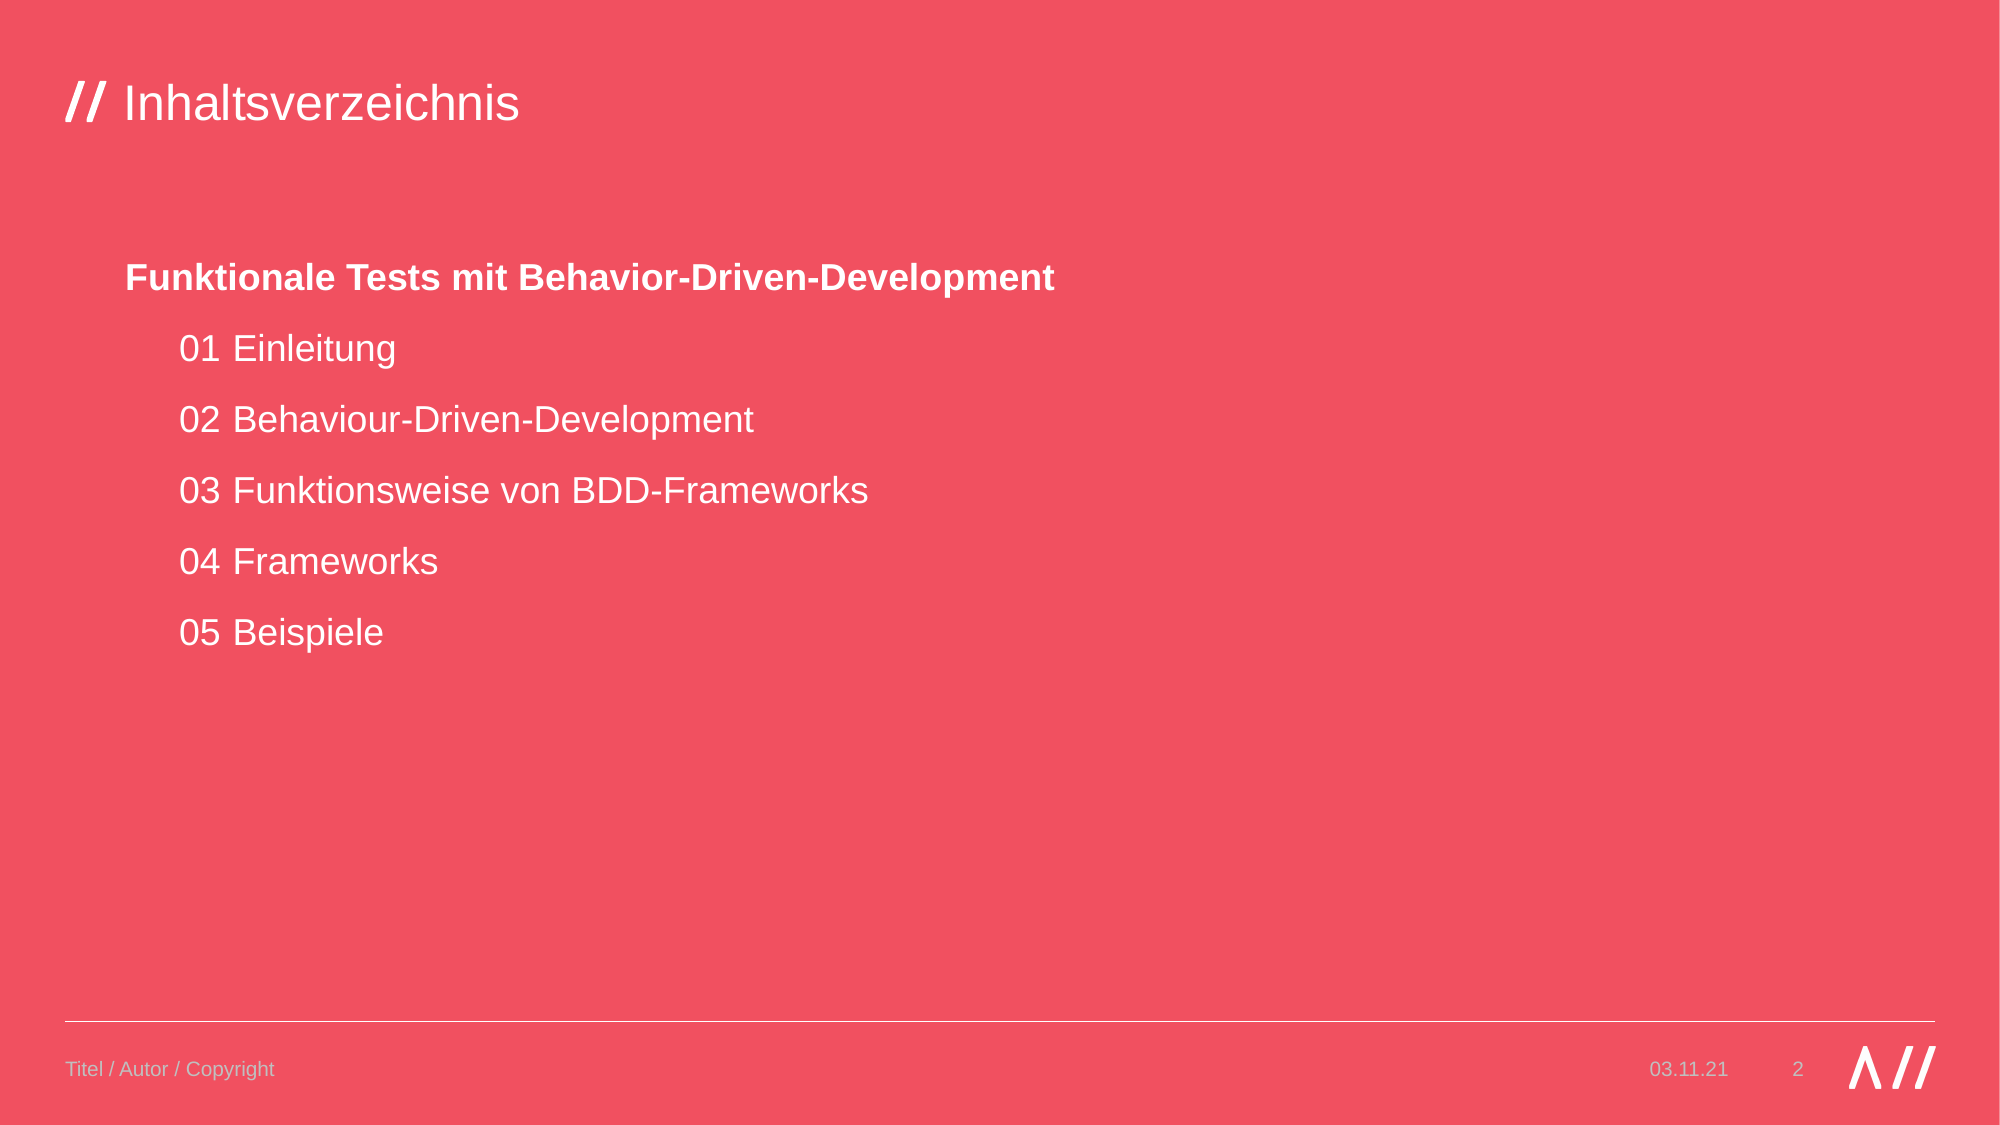

# Inhaltsverzeichnis

| Funktionale Tests mit Behavior-Driven-Development |  |  |  |
| --- | --- | --- | --- |
| 01 | Einleitung |  |  |
| 02 | Behaviour-Driven-Development |  |  |
| 03 | Funktionsweise von BDD-Frameworks |  |  |
| 04 | Frameworks |  |  |
| 05 | Beispiele |  |  |
Titel / Autor / Copyright
03.11.21
2